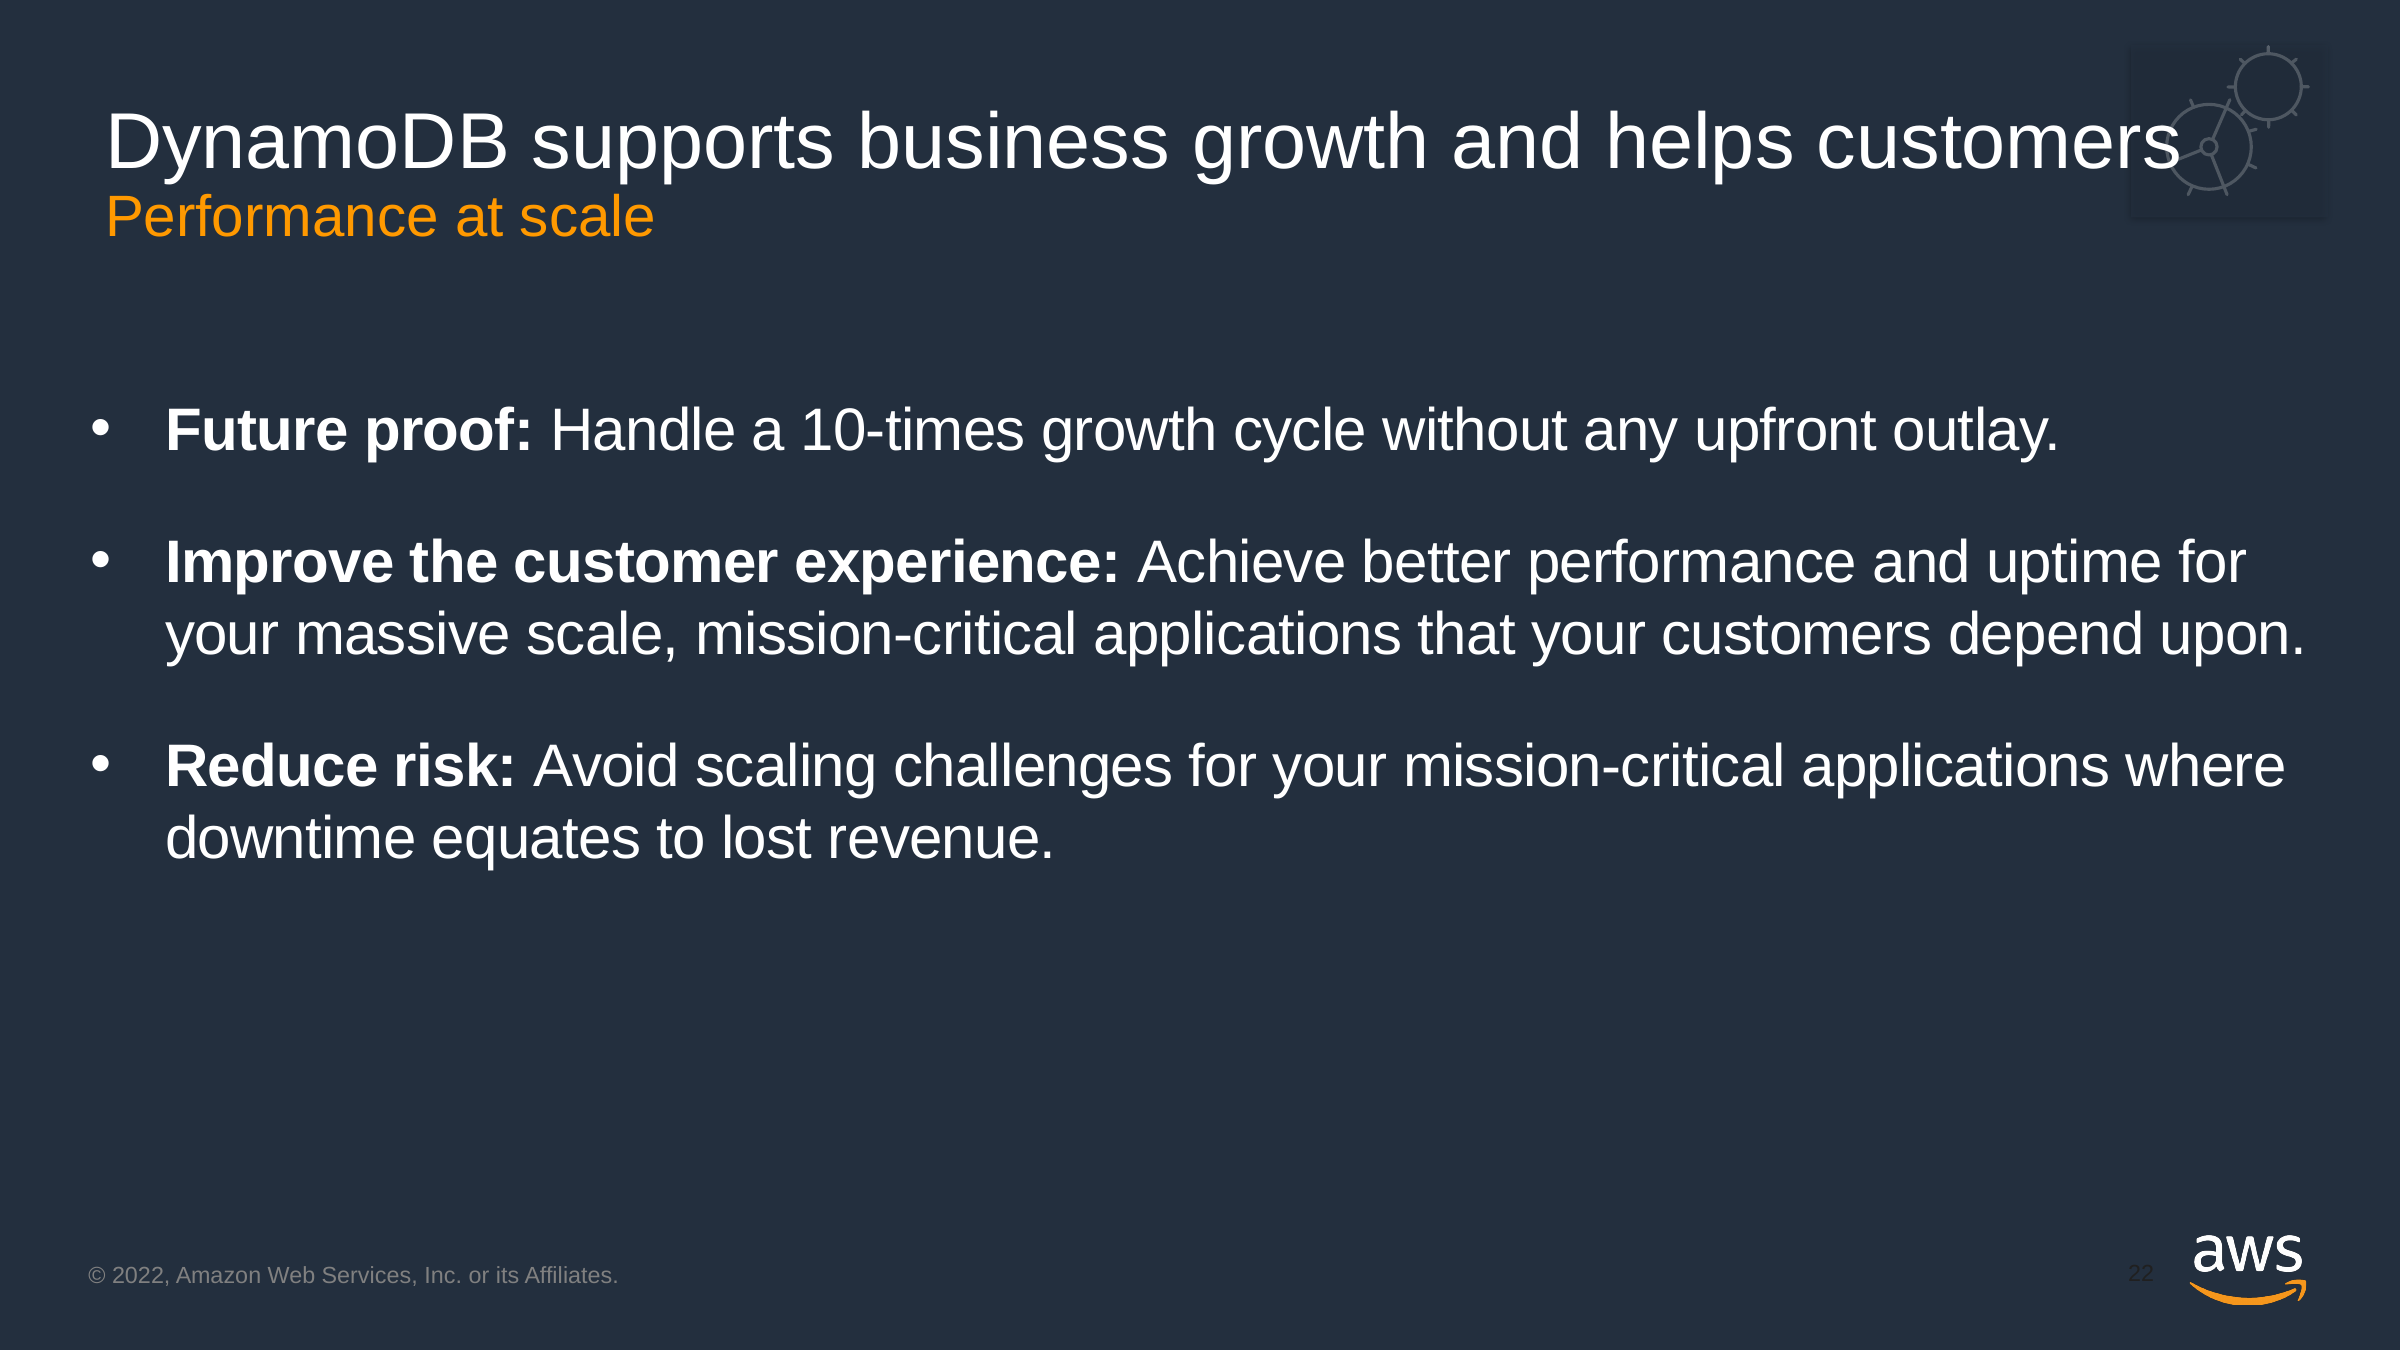

# DynamoDB supports business growth and helps customers Performance at scale
Future proof: Handle a 10-times growth cycle without any upfront outlay.
Improve the customer experience: Achieve better performance and uptime for your massive scale, mission-critical applications that your customers depend upon.
Reduce risk: Avoid scaling challenges for your mission-critical applications where downtime equates to lost revenue.

22